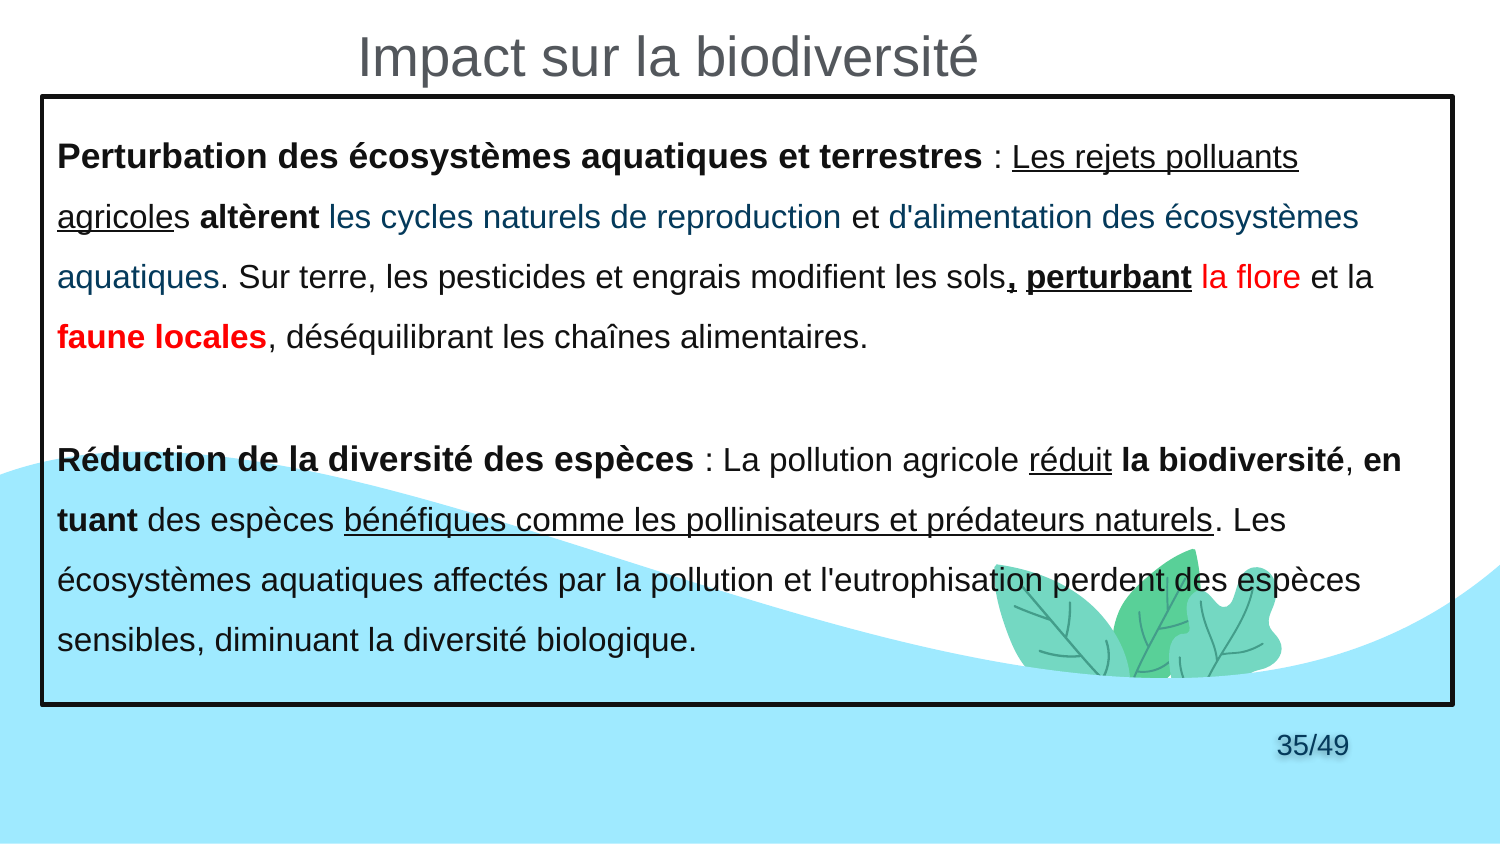

Impact sur la biodiversité

# Perturbation des écosystèmes aquatiques et terrestres : Les rejets polluants agricoles altèrent les cycles naturels de reproduction et d'alimentation des écosystèmes aquatiques. Sur terre, les pesticides et engrais modifient les sols, perturbant la flore et la faune locales, déséquilibrant les chaînes alimentaires. Réduction de la diversité des espèces : La pollution agricole réduit la biodiversité, en tuant des espèces bénéfiques comme les pollinisateurs et prédateurs naturels. Les écosystèmes aquatiques affectés par la pollution et l'eutrophisation perdent des espèces sensibles, diminuant la diversité biologique.
35/49